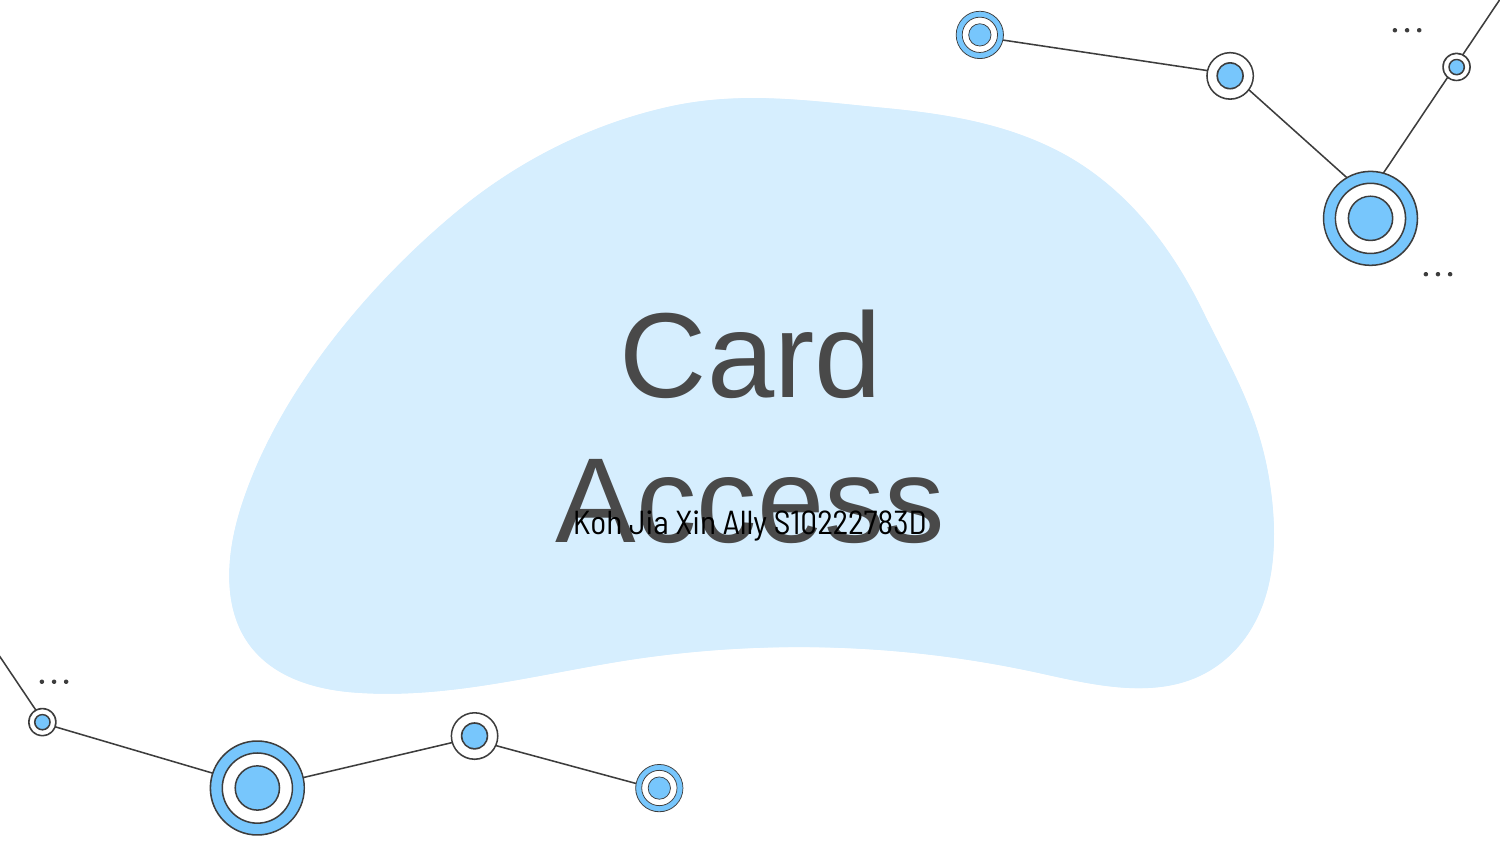

# Card Access
Koh Jia Xin Ally S10222783D